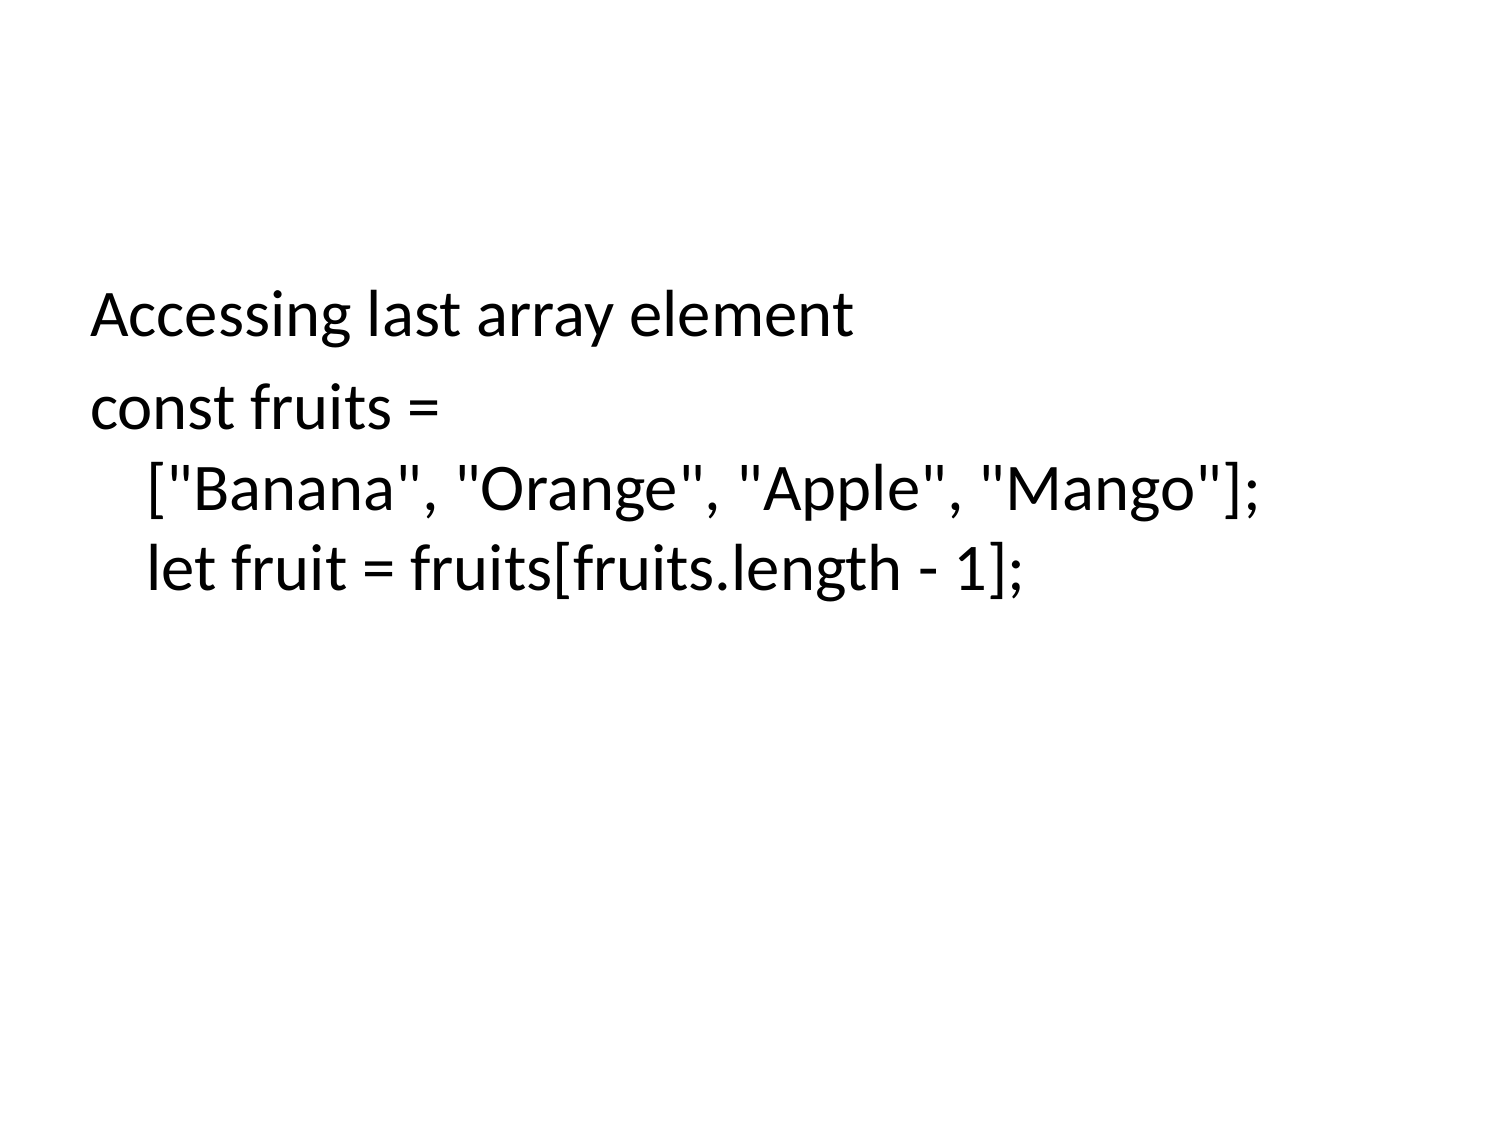

#
Accessing last array element
const fruits = ["Banana", "Orange", "Apple", "Mango"];
let fruit = fruits[fruits.length - 1];